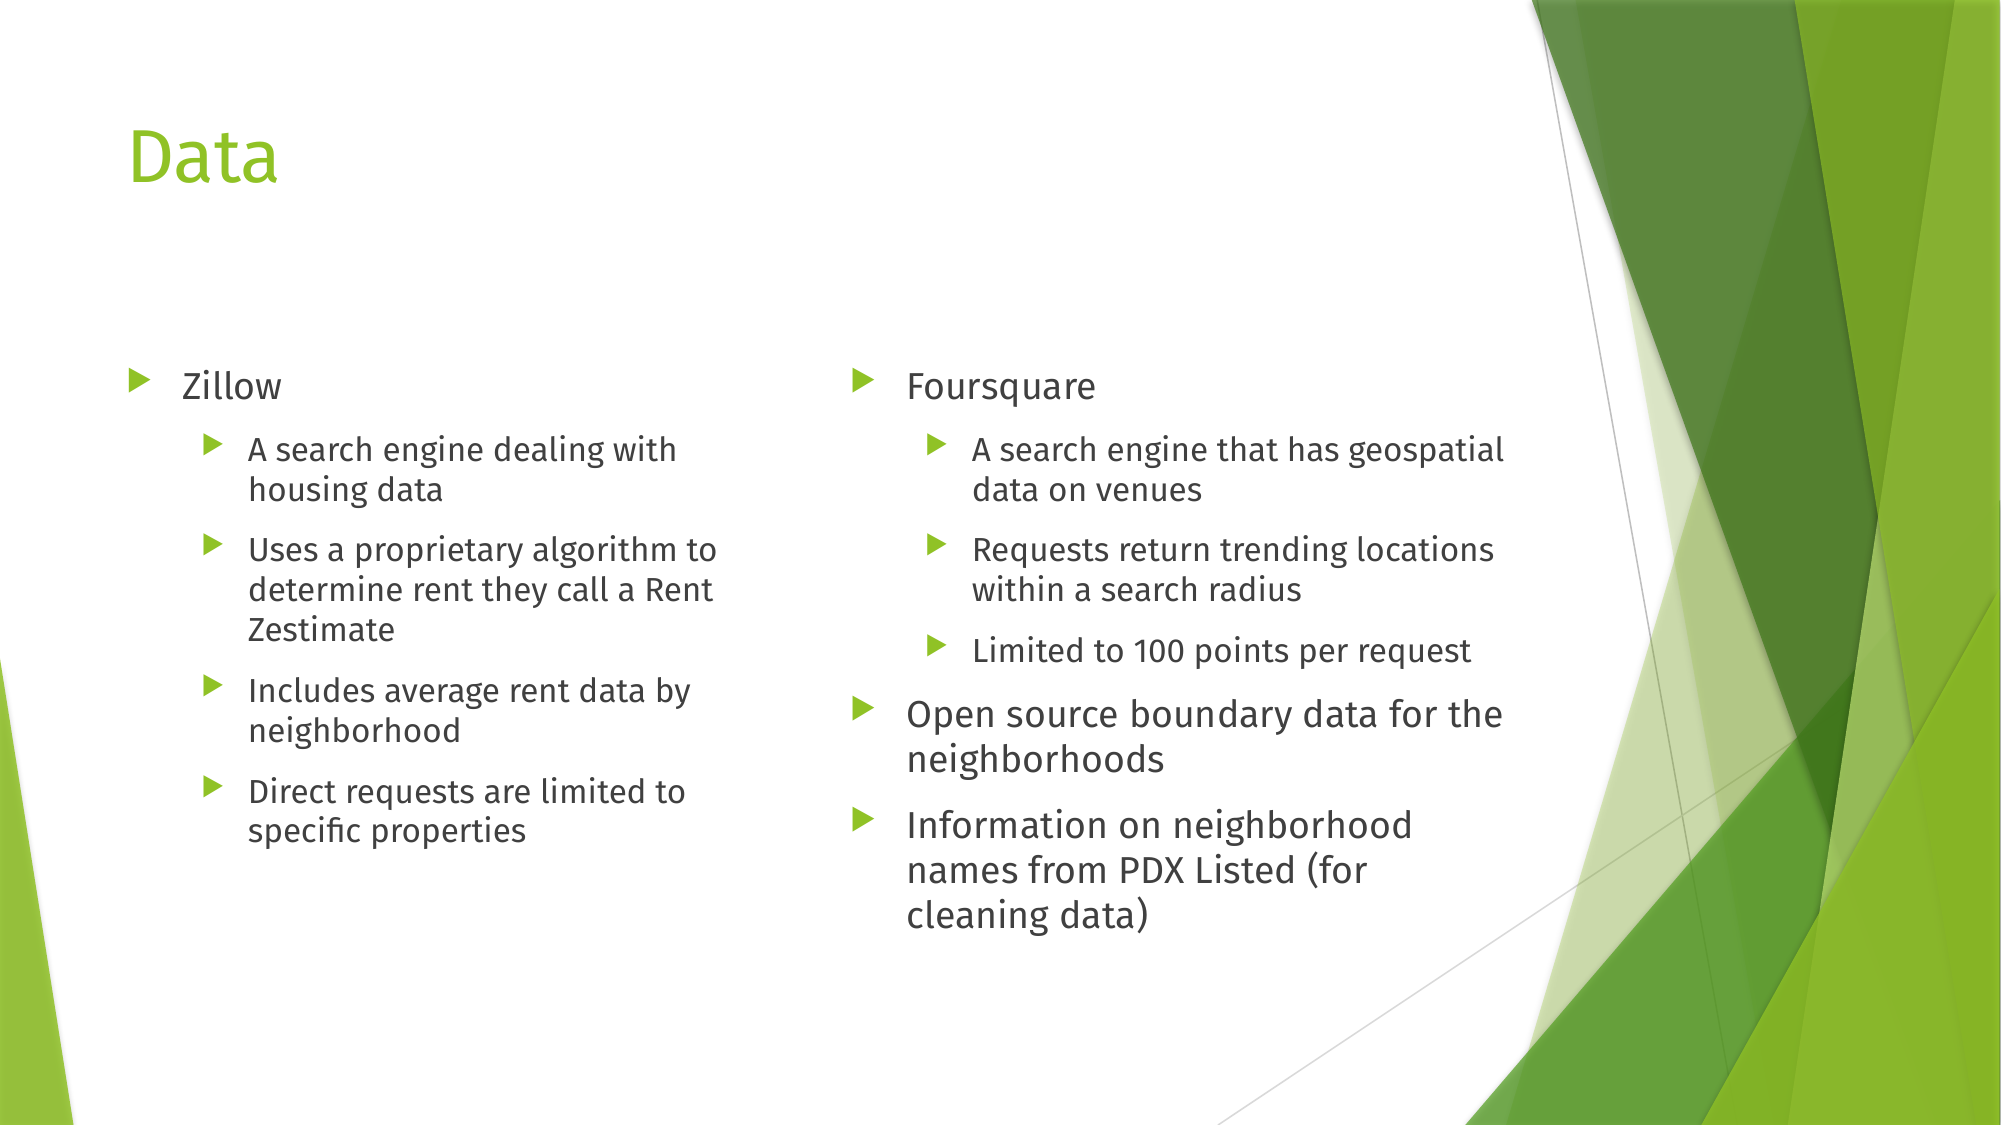

# Data
Zillow
A search engine dealing with housing data
Uses a proprietary algorithm to determine rent they call a Rent Zestimate
Includes average rent data by neighborhood
Direct requests are limited to specific properties

Foursquare
A search engine that has geospatial data on venues
Requests return trending locations within a search radius
Limited to 100 points per request
Open source boundary data for the neighborhoods
Information on neighborhood names from PDX Listed (for cleaning data)